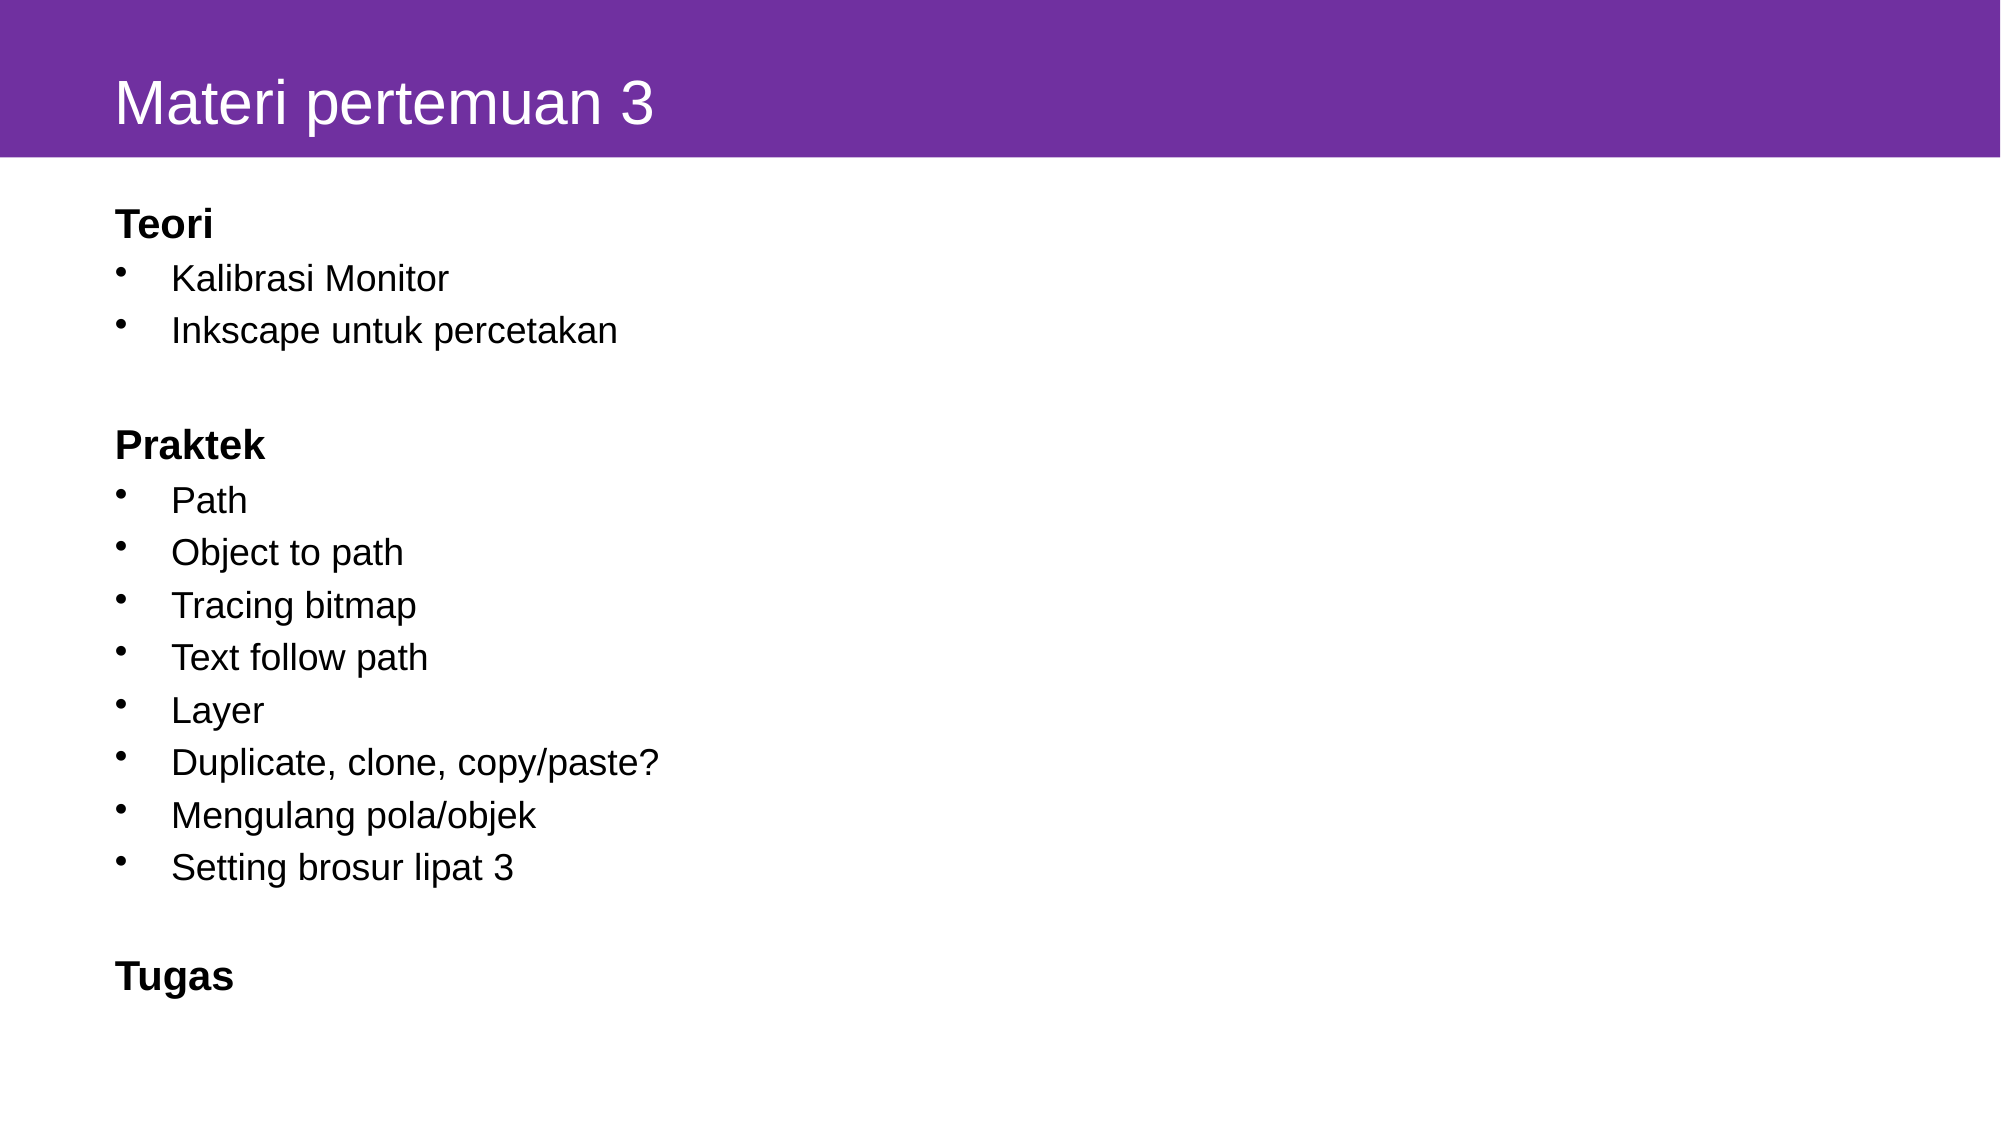

# Materi pertemuan 3
Teori
Kalibrasi Monitor
Inkscape untuk percetakan

Praktek
Path
Object to path
Tracing bitmap
Text follow path
Layer
Duplicate, clone, copy/paste?
Mengulang pola/objek
Setting brosur lipat 3

Tugas